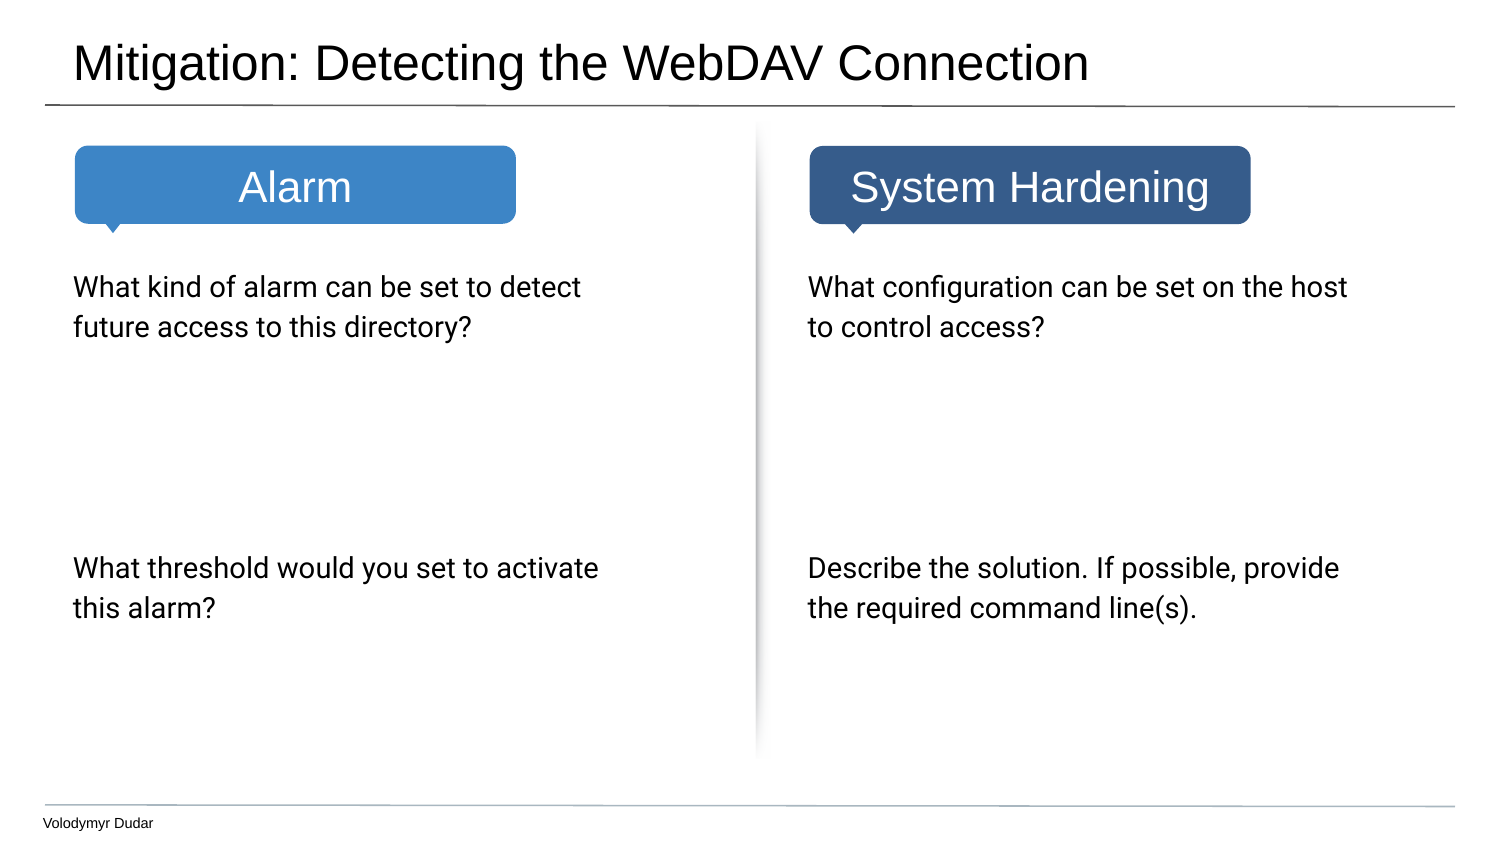

# Mitigation: Detecting the WebDAV Connection
What kind of alarm can be set to detect future access to this directory?

What threshold would you set to activate this alarm?

What configuration can be set on the host to control access?

Describe the solution. If possible, provide the required command line(s).

Volodymyr Dudar